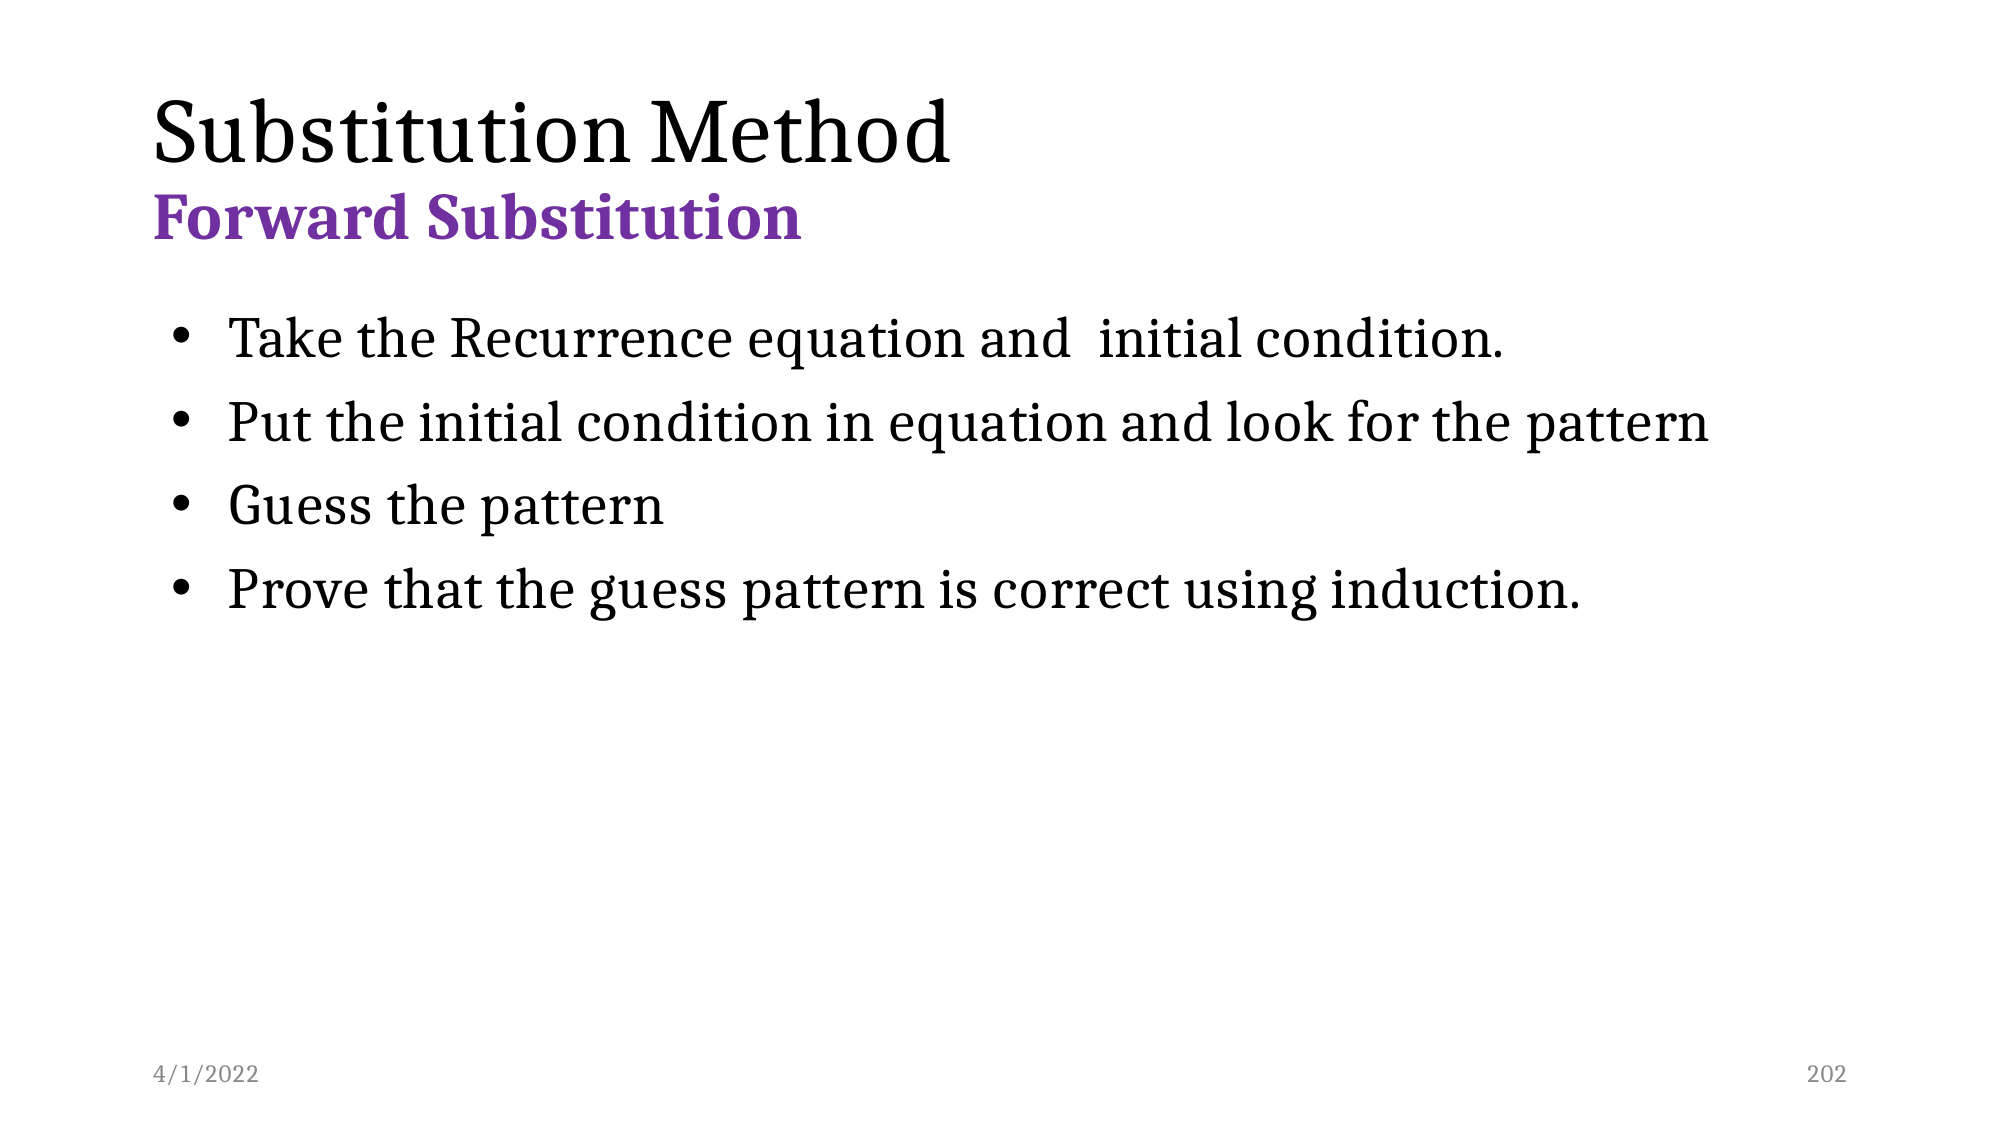

# Substitution Method Forward Substitution
Take the Recurrence equation and  initial condition.
Put the initial condition in equation and look for the pattern
Guess the pattern
Prove that the guess pattern is correct using induction.
4/1/2022
202